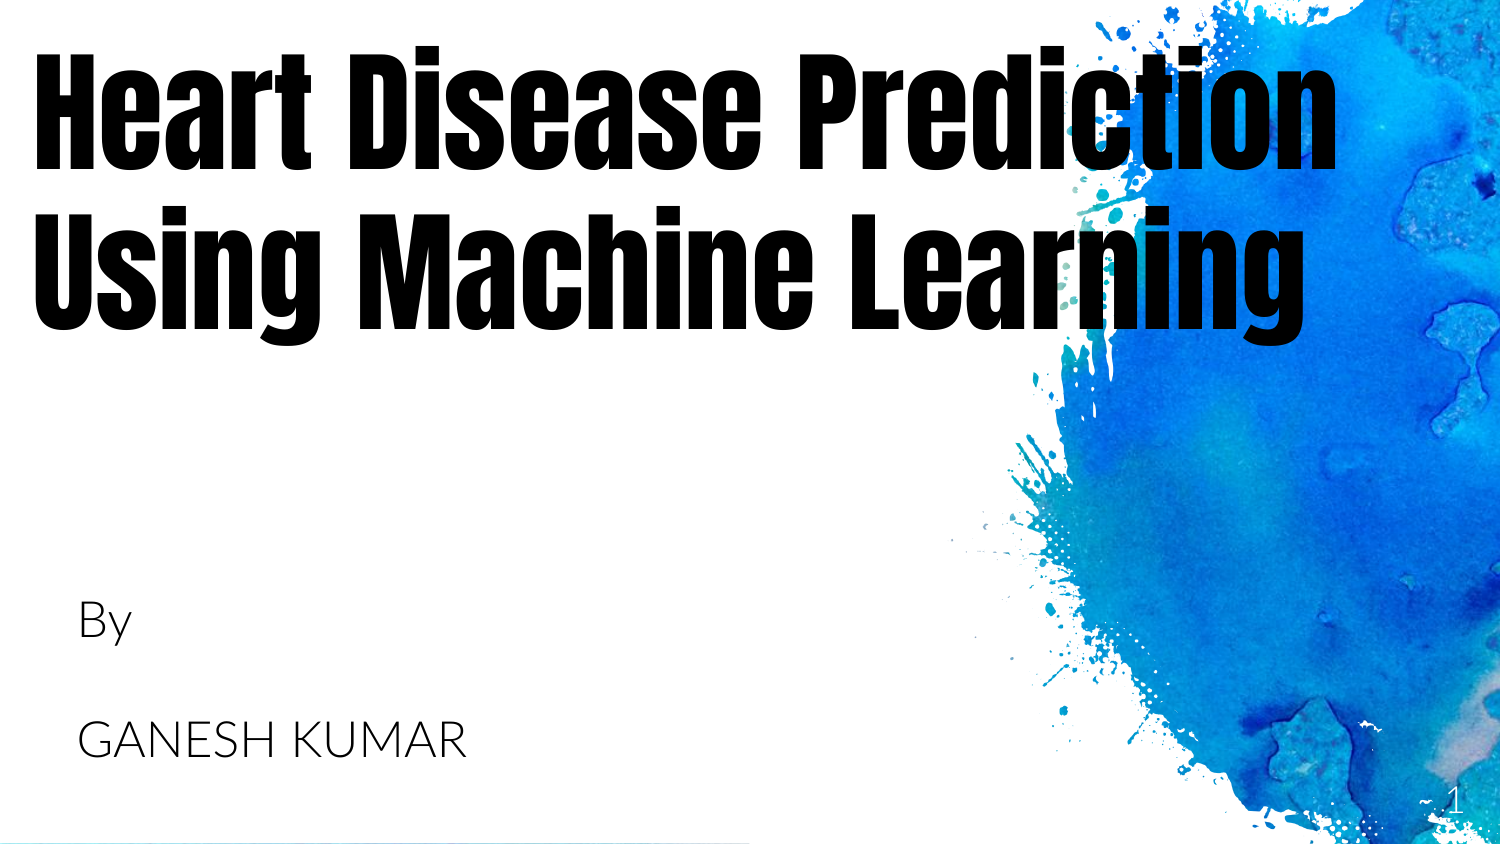

# Heart Disease Prediction Using Machine Learning
By

GANESH KUMAR
1